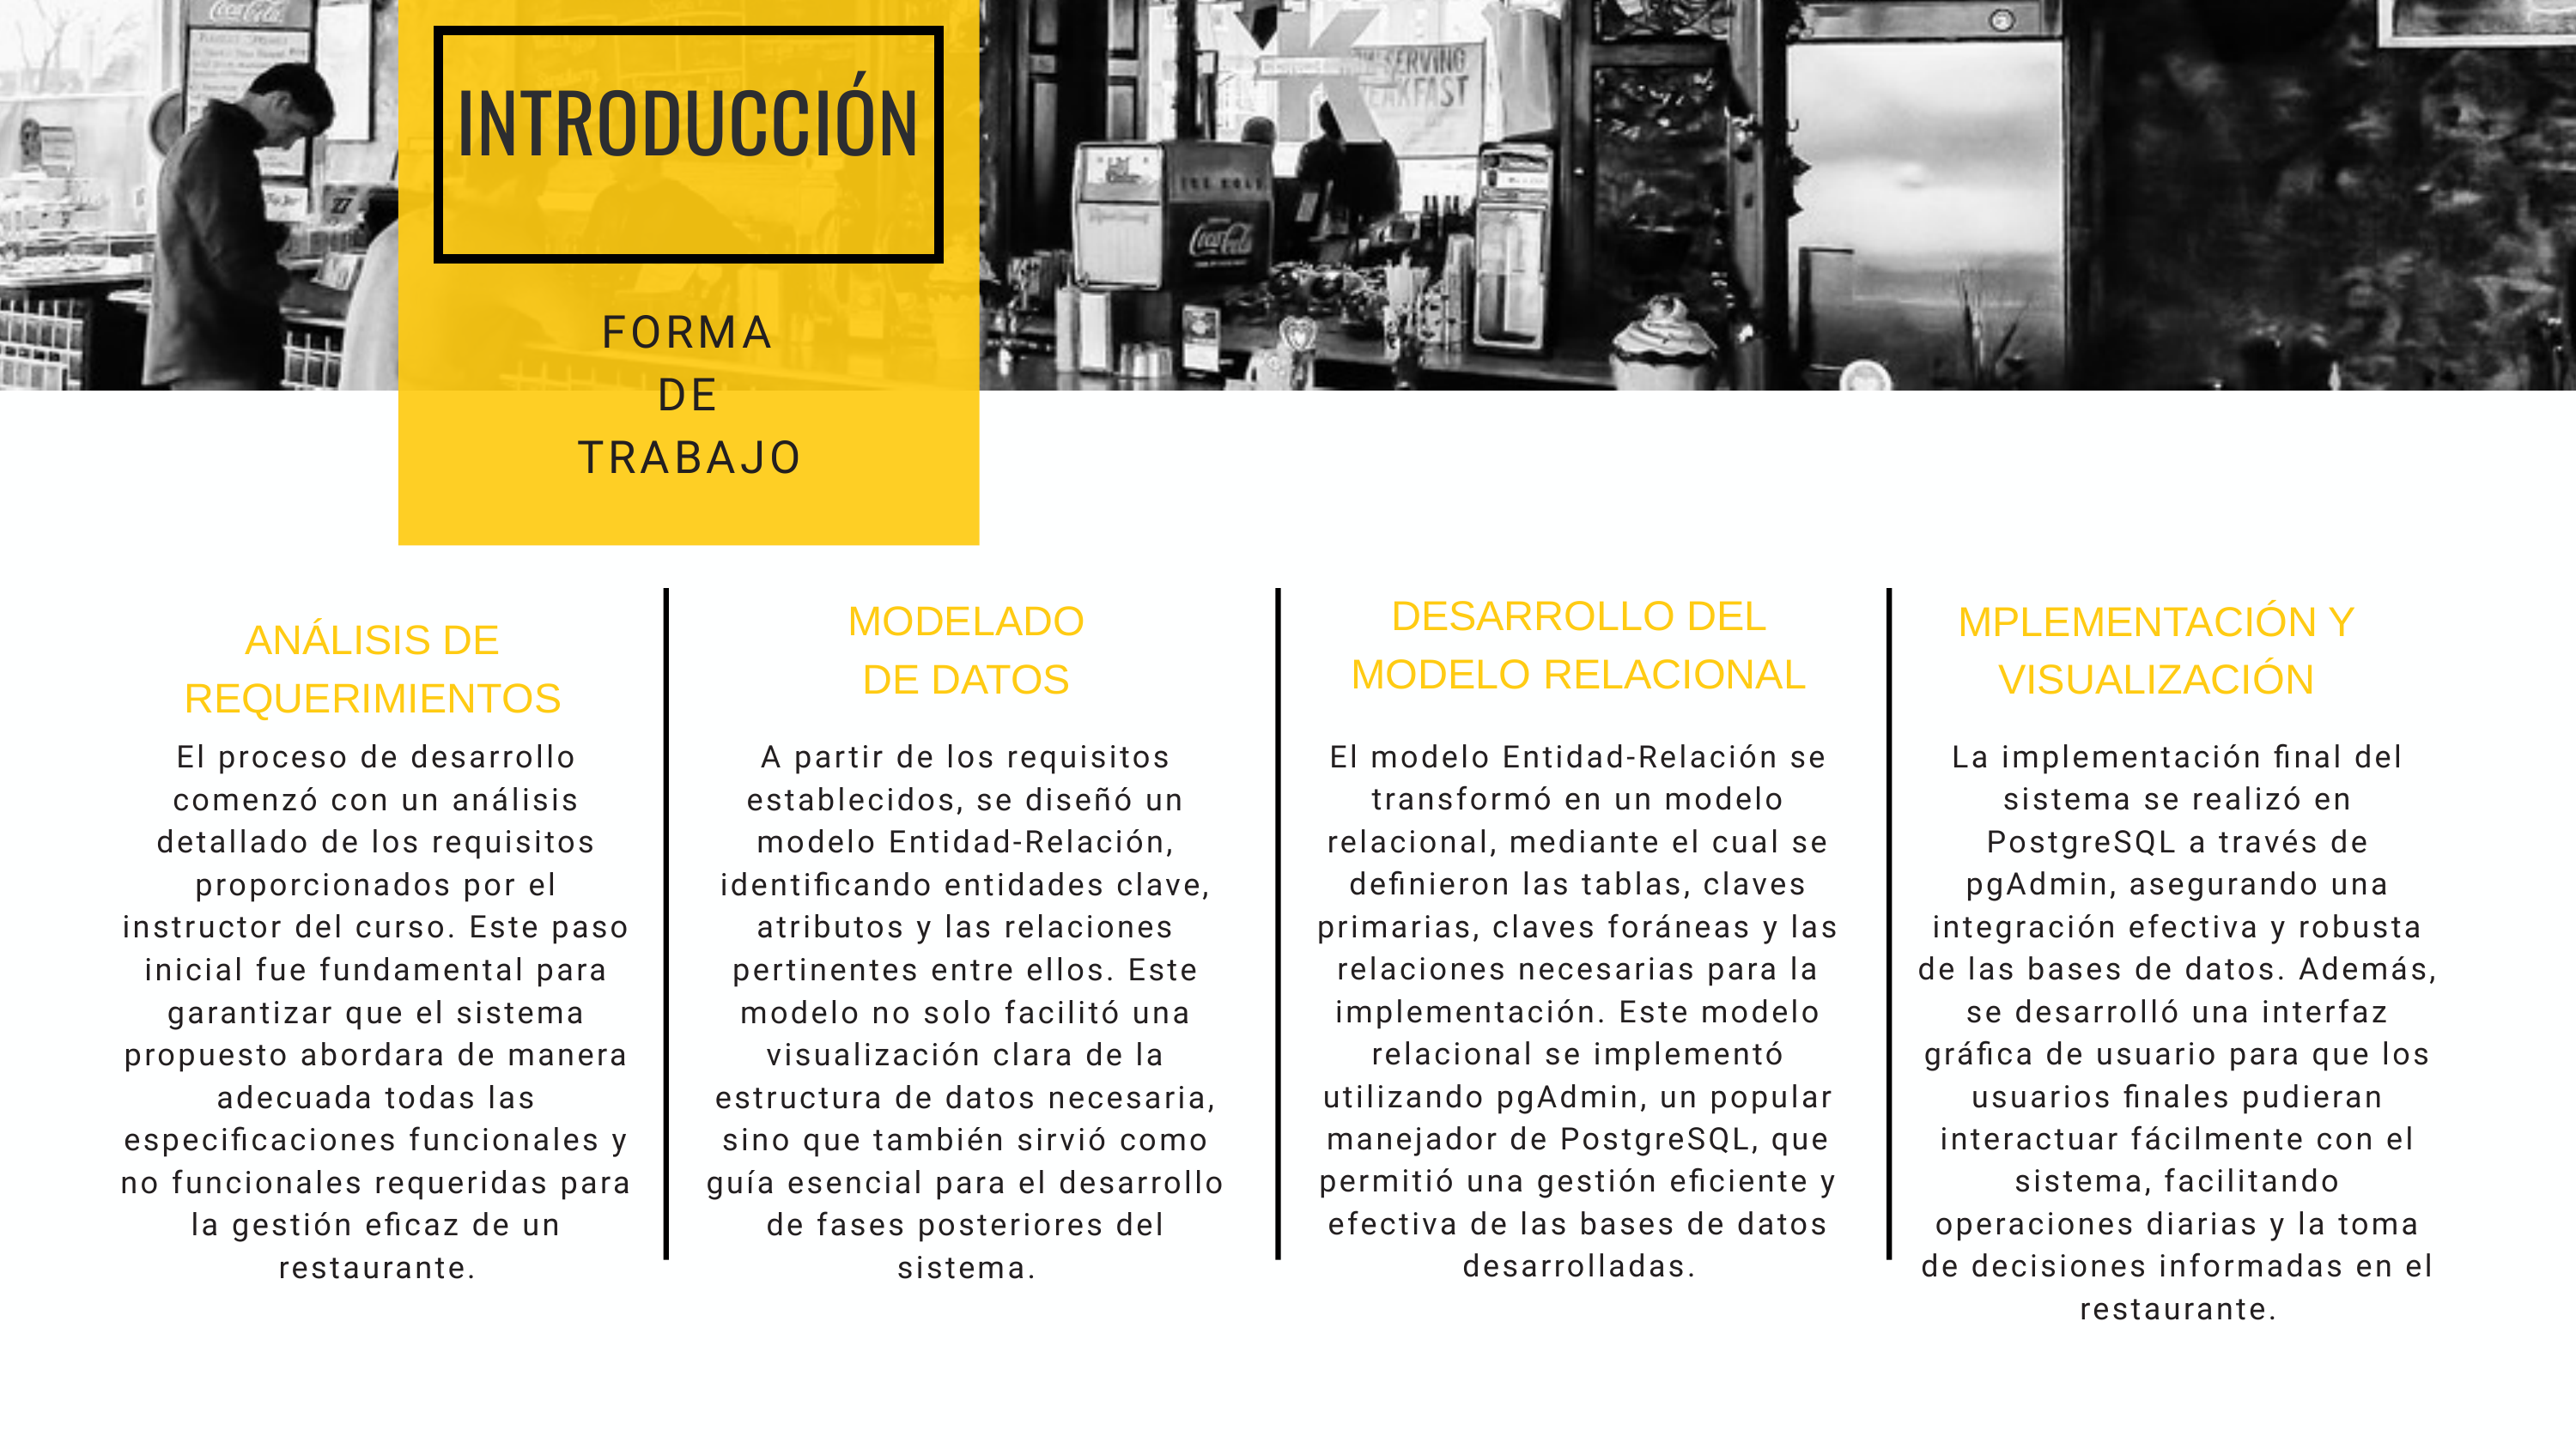

INTRODUCCIÓN
FORMA DE TRABAJO
DESARROLLO DEL MODELO RELACIONAL
MODELADO DE DATOS
MPLEMENTACIÓN Y VISUALIZACIÓN

ANÁLISIS DE REQUERIMIENTOS
El proceso de desarrollo comenzó con un análisis detallado de los requisitos proporcionados por el instructor del curso. Este paso inicial fue fundamental para garantizar que el sistema propuesto abordara de manera adecuada todas las especificaciones funcionales y no funcionales requeridas para la gestión eficaz de un restaurante.
A partir de los requisitos establecidos, se diseñó un modelo Entidad-Relación, identificando entidades clave, atributos y las relaciones pertinentes entre ellos. Este modelo no solo facilitó una visualización clara de la estructura de datos necesaria, sino que también sirvió como guía esencial para el desarrollo de fases posteriores del sistema.
El modelo Entidad-Relación se transformó en un modelo relacional, mediante el cual se definieron las tablas, claves primarias, claves foráneas y las relaciones necesarias para la implementación. Este modelo relacional se implementó utilizando pgAdmin, un popular manejador de PostgreSQL, que permitió una gestión eficiente y efectiva de las bases de datos desarrolladas.

La implementación final del sistema se realizó en PostgreSQL a través de pgAdmin, asegurando una integración efectiva y robusta de las bases de datos. Además, se desarrolló una interfaz gráfica de usuario para que los usuarios finales pudieran interactuar fácilmente con el sistema, facilitando operaciones diarias y la toma de decisiones informadas en el restaurante.